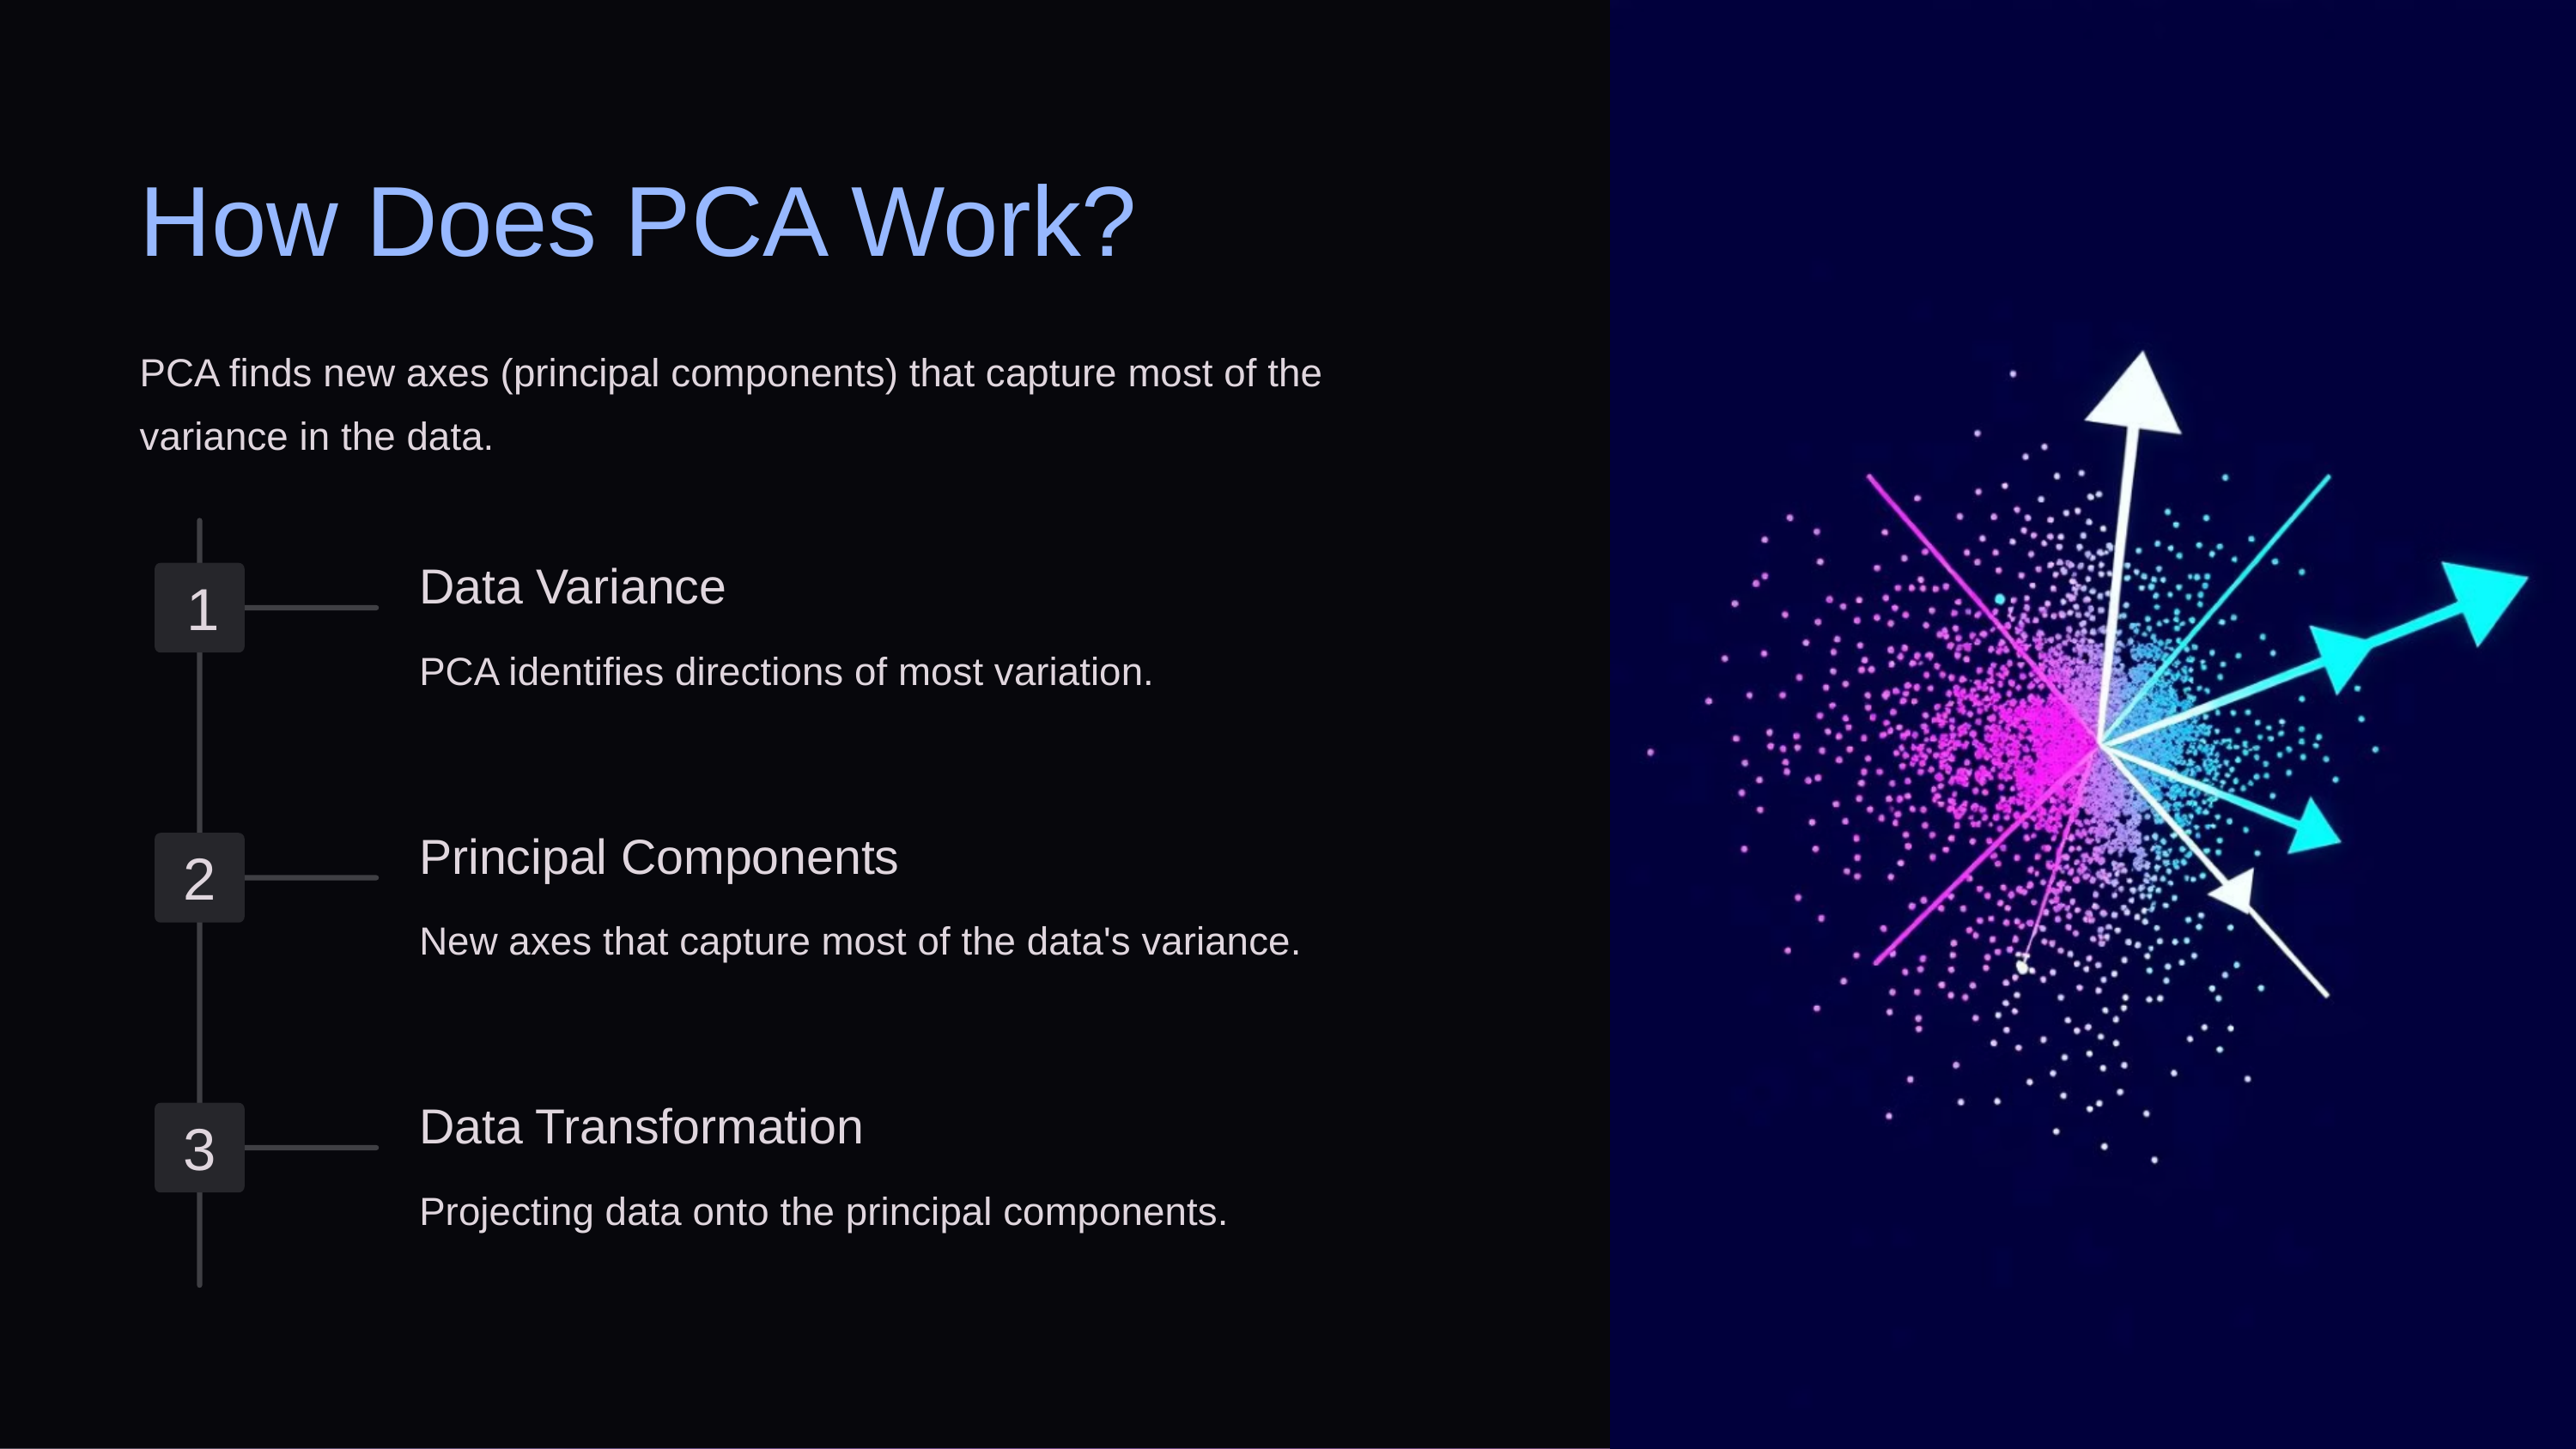

How Does PCA Work?
PCA finds new axes (principal components) that capture most of the variance in the data.

Data Variance

1

PCA identifies directions of most variation.
Principal Components

2

New axes that capture most of the data's variance.
Data Transformation

3

Projecting data onto the principal components.